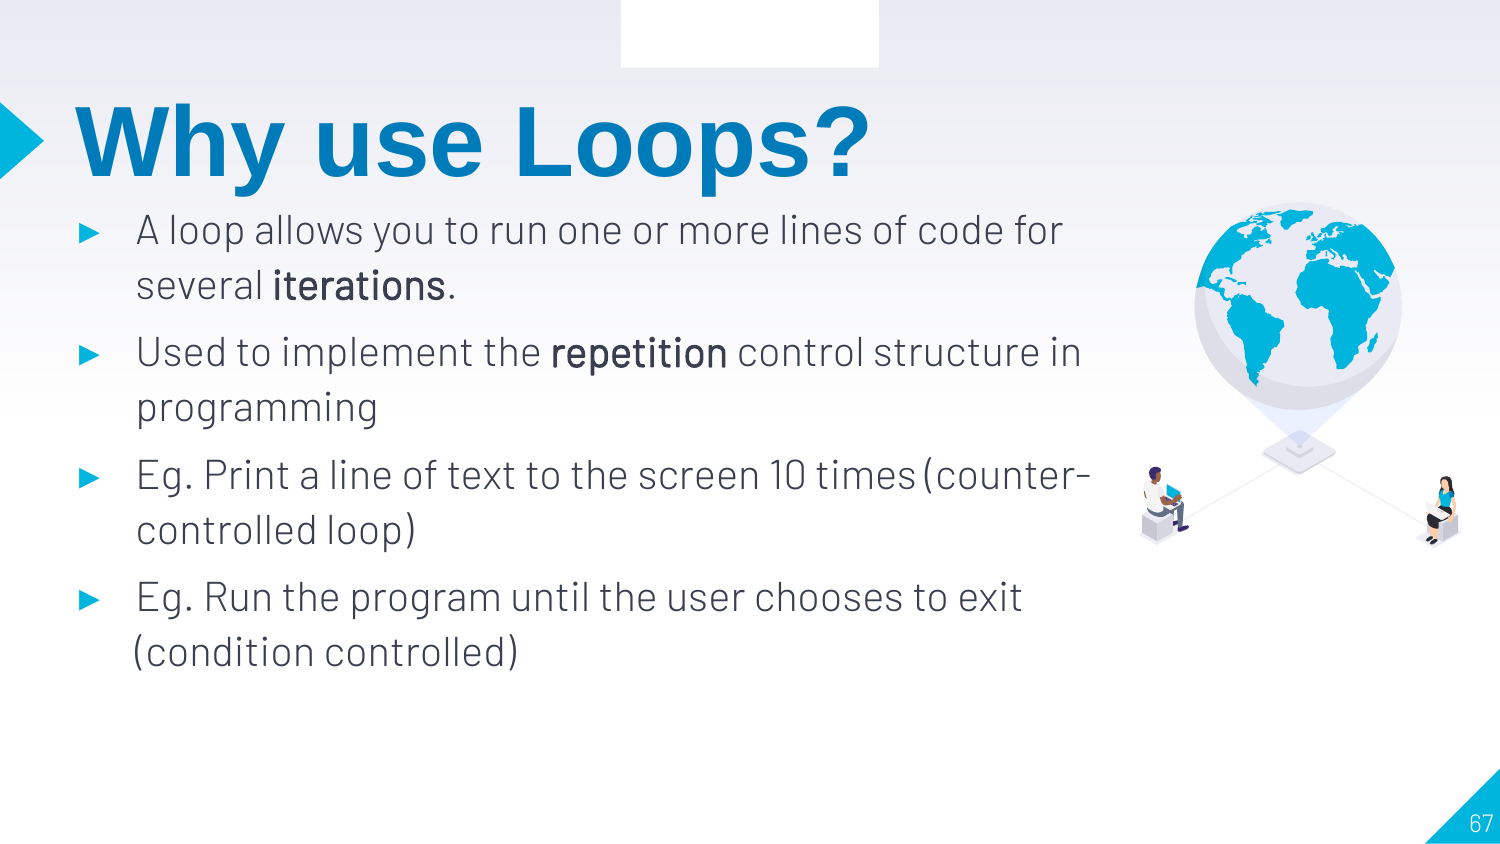

Section Review

# Why use Loops?
A loop allows you to run one or more lines of code for several iterations.
Used to implement the repetition control structure in programming
Eg. Print a line of text to the screen 10 times (counter-controlled loop)
Eg. Run the program until the user chooses to exit (condition controlled)

67